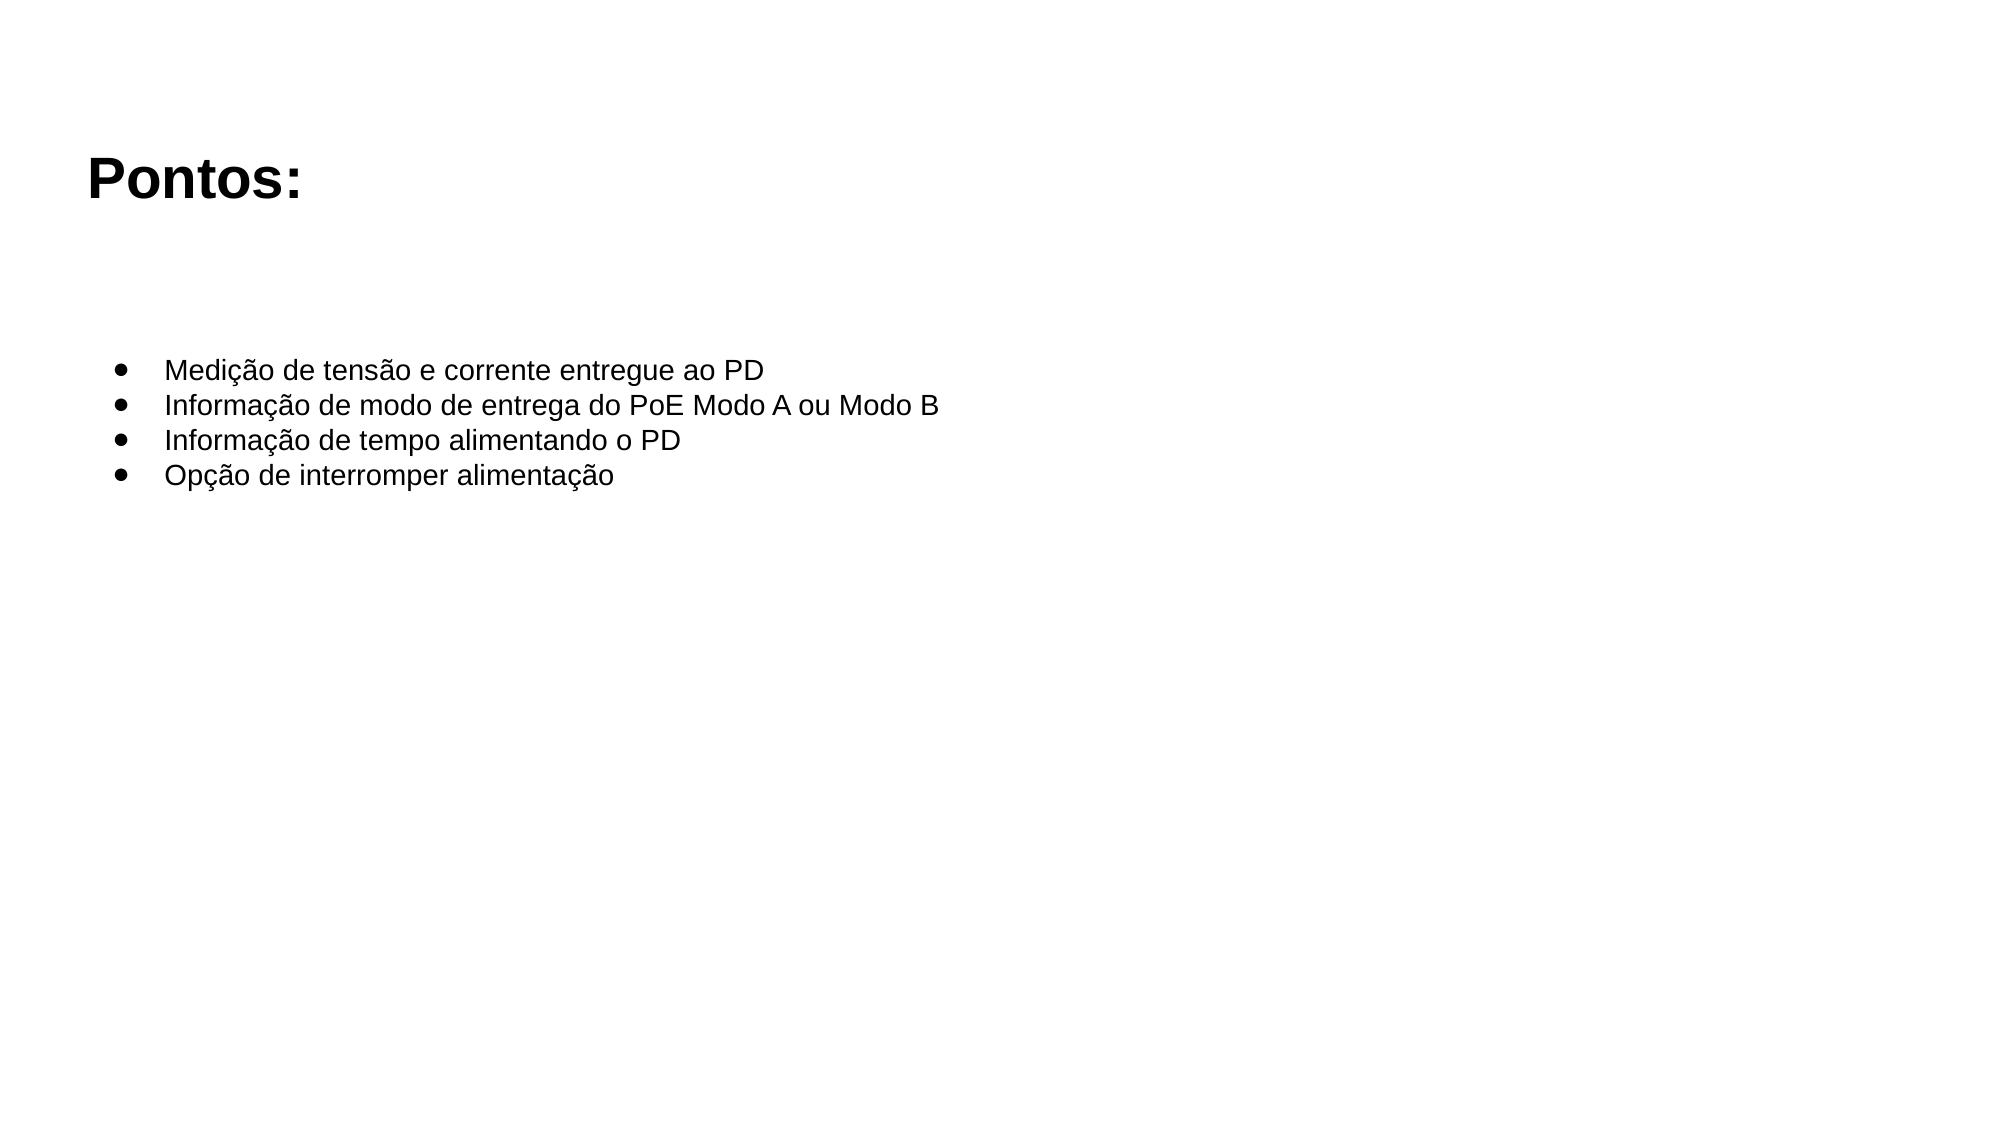

Pontos:
Medição de tensão e corrente entregue ao PD
Informação de modo de entrega do PoE Modo A ou Modo B
Informação de tempo alimentando o PD
Opção de interromper alimentação